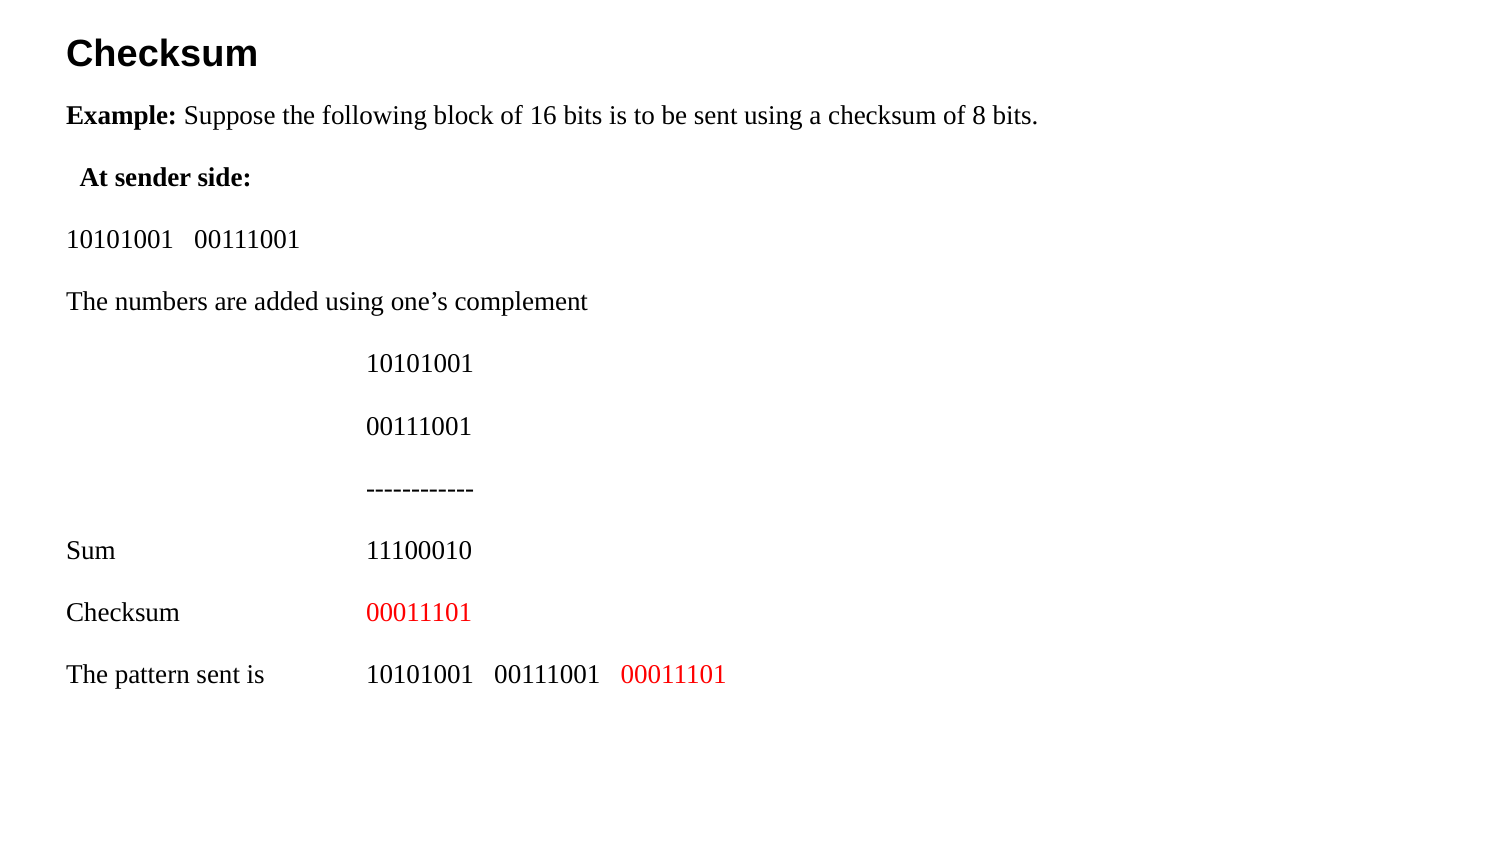

# Checksum
Example: Suppose the following block of 16 bits is to be sent using a checksum of 8 bits.
  At sender side:
10101001   00111001
The numbers are added using one’s complement
                       	10101001
                       	00111001
                       	------------
Sum               	11100010
Checksum      	00011101
The pattern sent is   	10101001   00111001   00011101